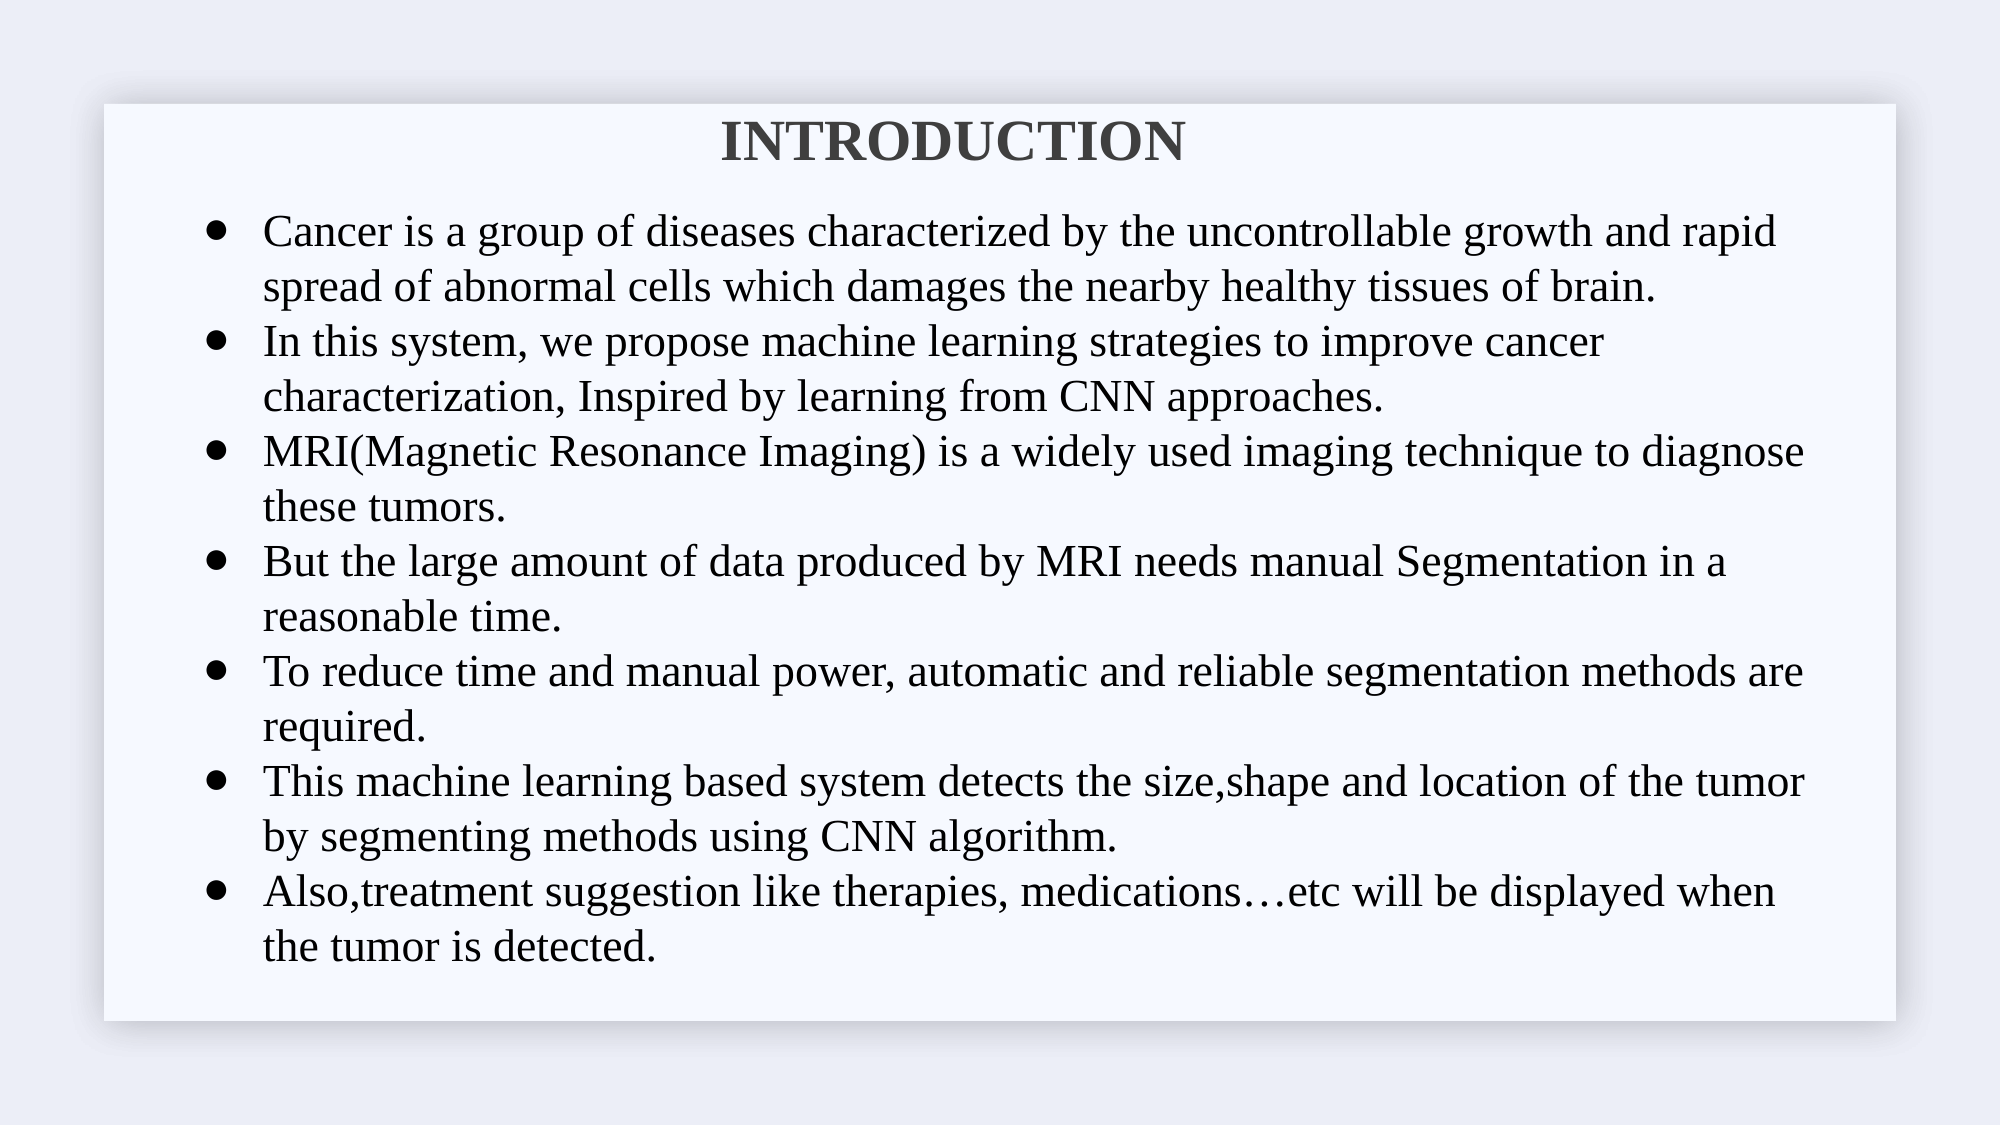

# INTRODUCTION
Cancer is a group of diseases characterized by the uncontrollable growth and rapid spread of abnormal cells which damages the nearby healthy tissues of brain.
In this system, we propose machine learning strategies to improve cancer characterization, Inspired by learning from CNN approaches.
MRI(Magnetic Resonance Imaging) is a widely used imaging technique to diagnose these tumors.
But the large amount of data produced by MRI needs manual Segmentation in a reasonable time.
To reduce time and manual power, automatic and reliable segmentation methods are required.
This machine learning based system detects the size,shape and location of the tumor by segmenting methods using CNN algorithm.
Also,treatment suggestion like therapies, medications…etc will be displayed when the tumor is detected.